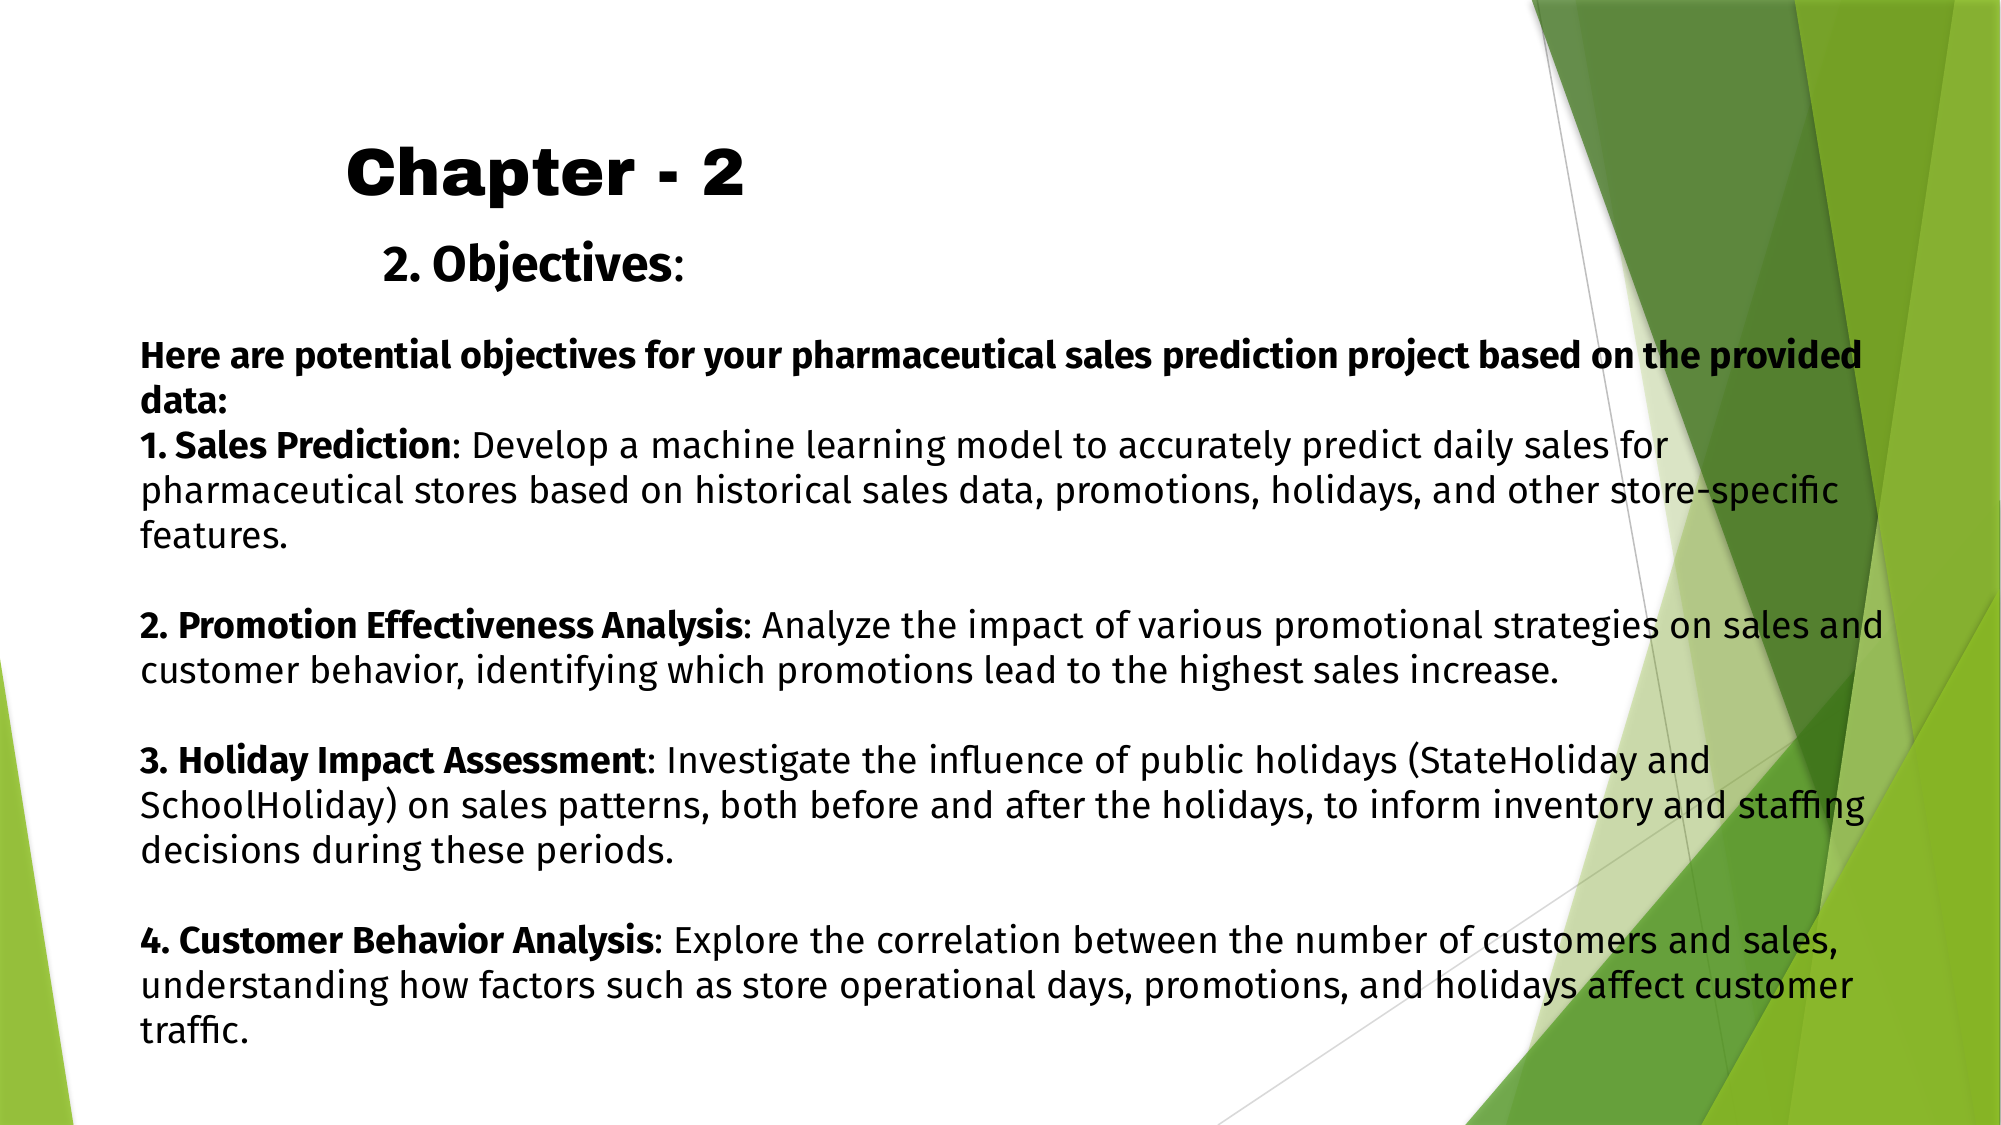

Chapter - 2
2. Objectives:
Here are potential objectives for your pharmaceutical sales prediction project based on the provided data:
1. Sales Prediction: Develop a machine learning model to accurately predict daily sales for pharmaceutical stores based on historical sales data, promotions, holidays, and other store-specific features.

2. Promotion Effectiveness Analysis: Analyze the impact of various promotional strategies on sales and customer behavior, identifying which promotions lead to the highest sales increase.

3. Holiday Impact Assessment: Investigate the influence of public holidays (StateHoliday and SchoolHoliday) on sales patterns, both before and after the holidays, to inform inventory and staffing decisions during these periods.

4. Customer Behavior Analysis: Explore the correlation between the number of customers and sales, understanding how factors such as store operational days, promotions, and holidays affect customer traffic.